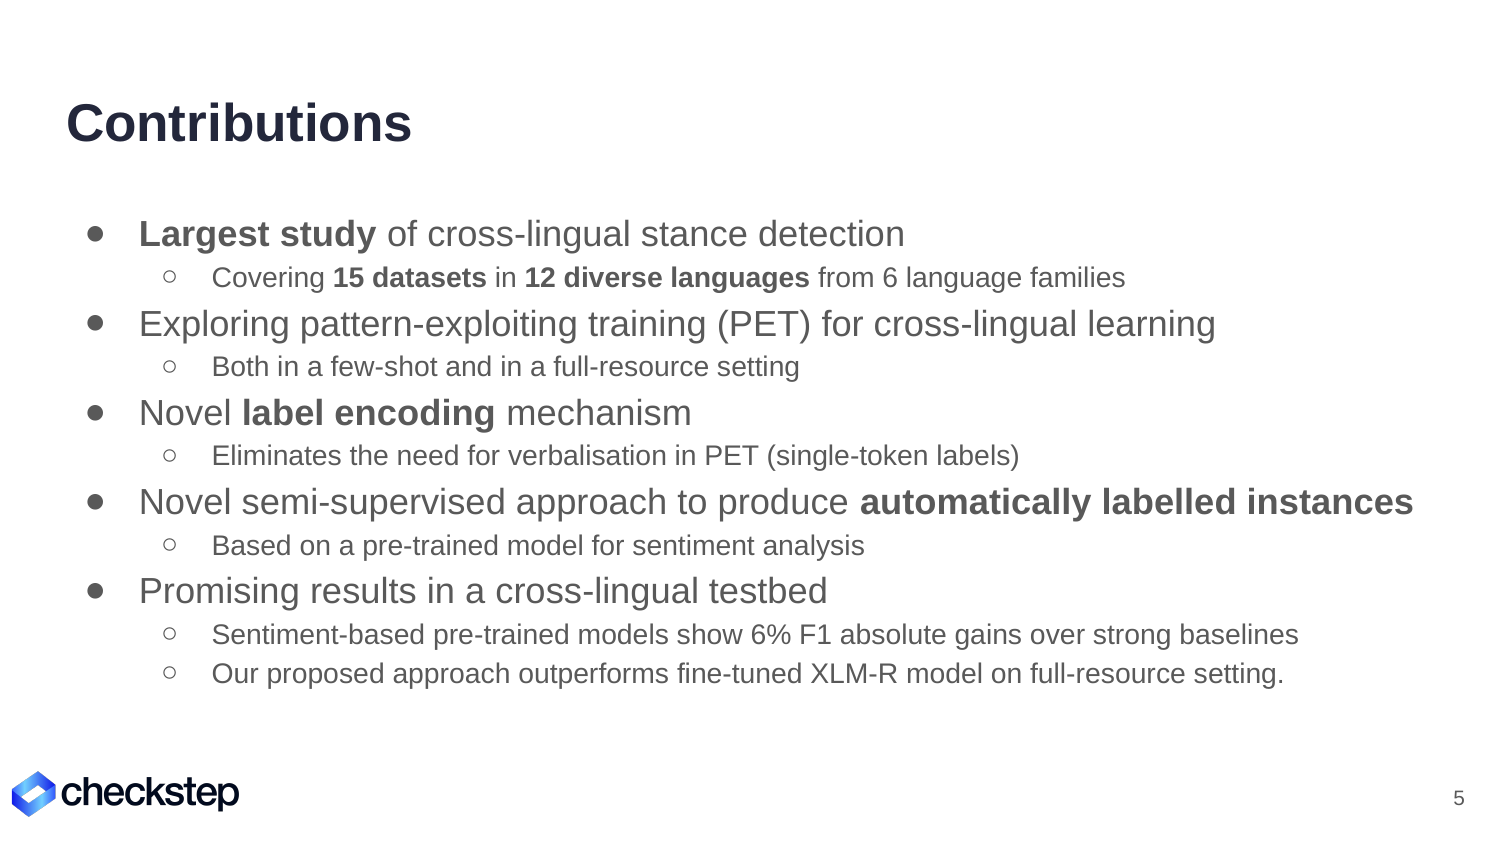

# Contributions

Largest study of cross-lingual stance detection
Covering 15 datasets in 12 diverse languages from 6 language families
Exploring pattern-exploiting training (PET) for cross-lingual learning
Both in a few-shot and in a full-resource setting
Novel label encoding mechanism
Eliminates the need for verbalisation in PET (single-token labels)
Novel semi-supervised approach to produce automatically labelled instances
Based on a pre-trained model for sentiment analysis
Promising results in a cross-lingual testbed
Sentiment-based pre-trained models show 6% F1 absolute gains over strong baselines
Our proposed approach outperforms fine-tuned XLM-R model on full-resource setting.
5